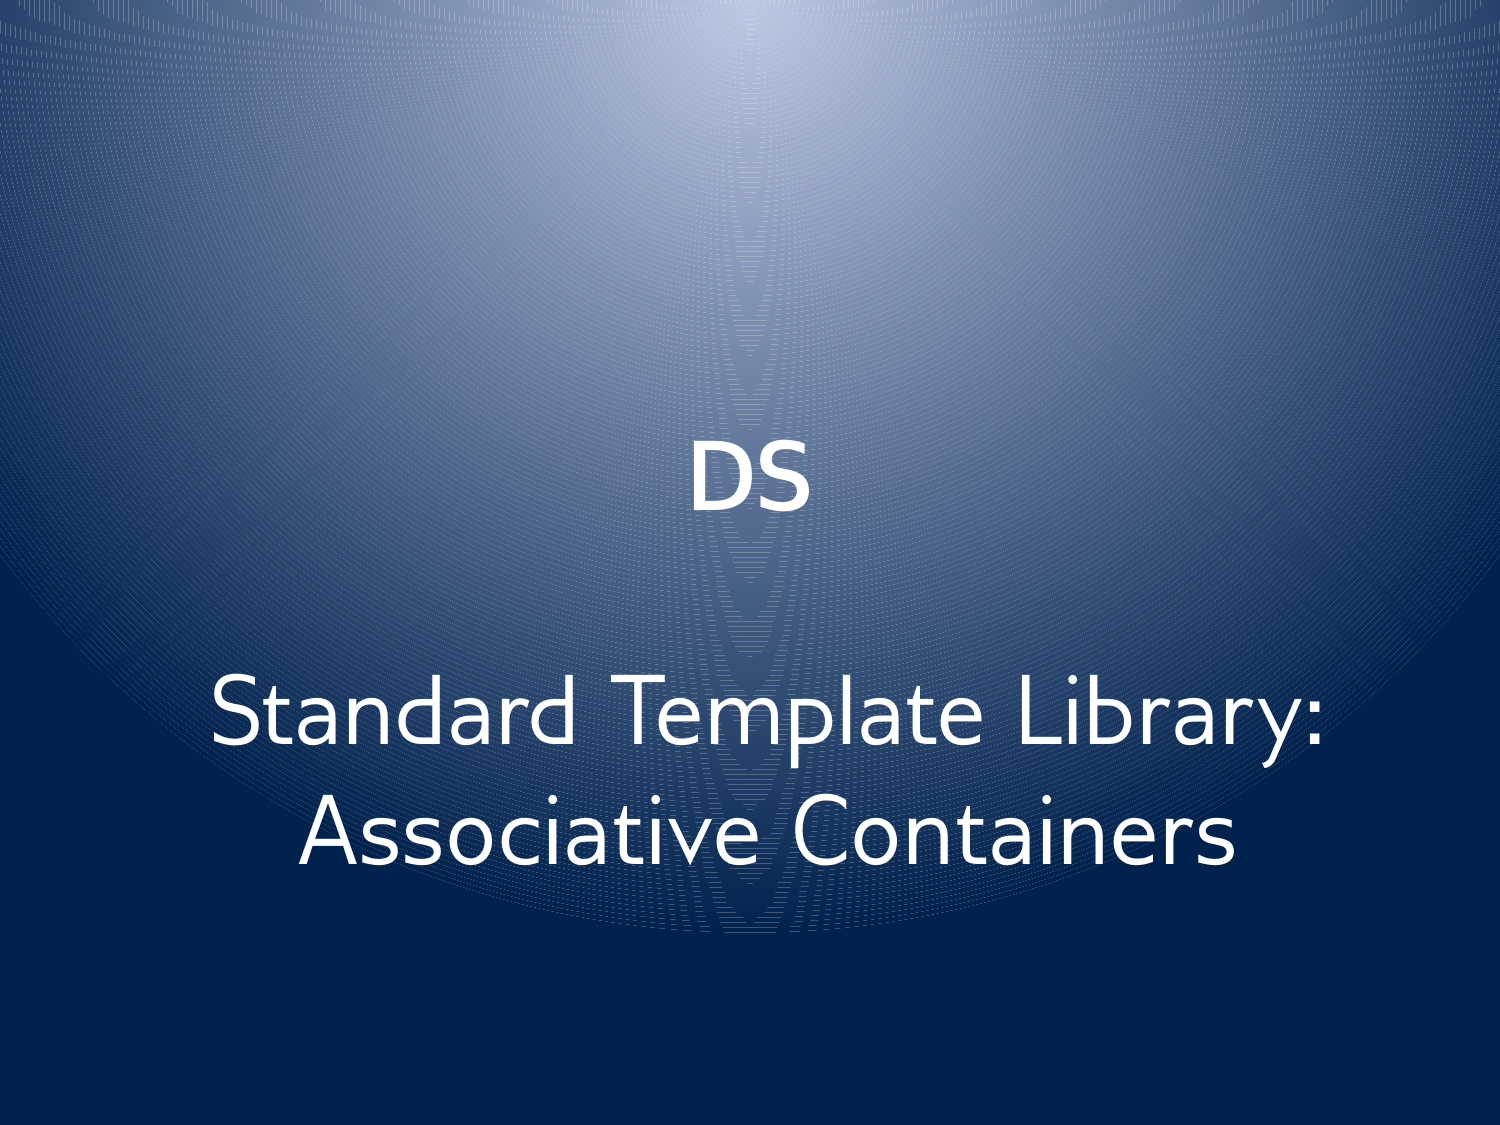

# DS
Standard Template Library: Associative Containers